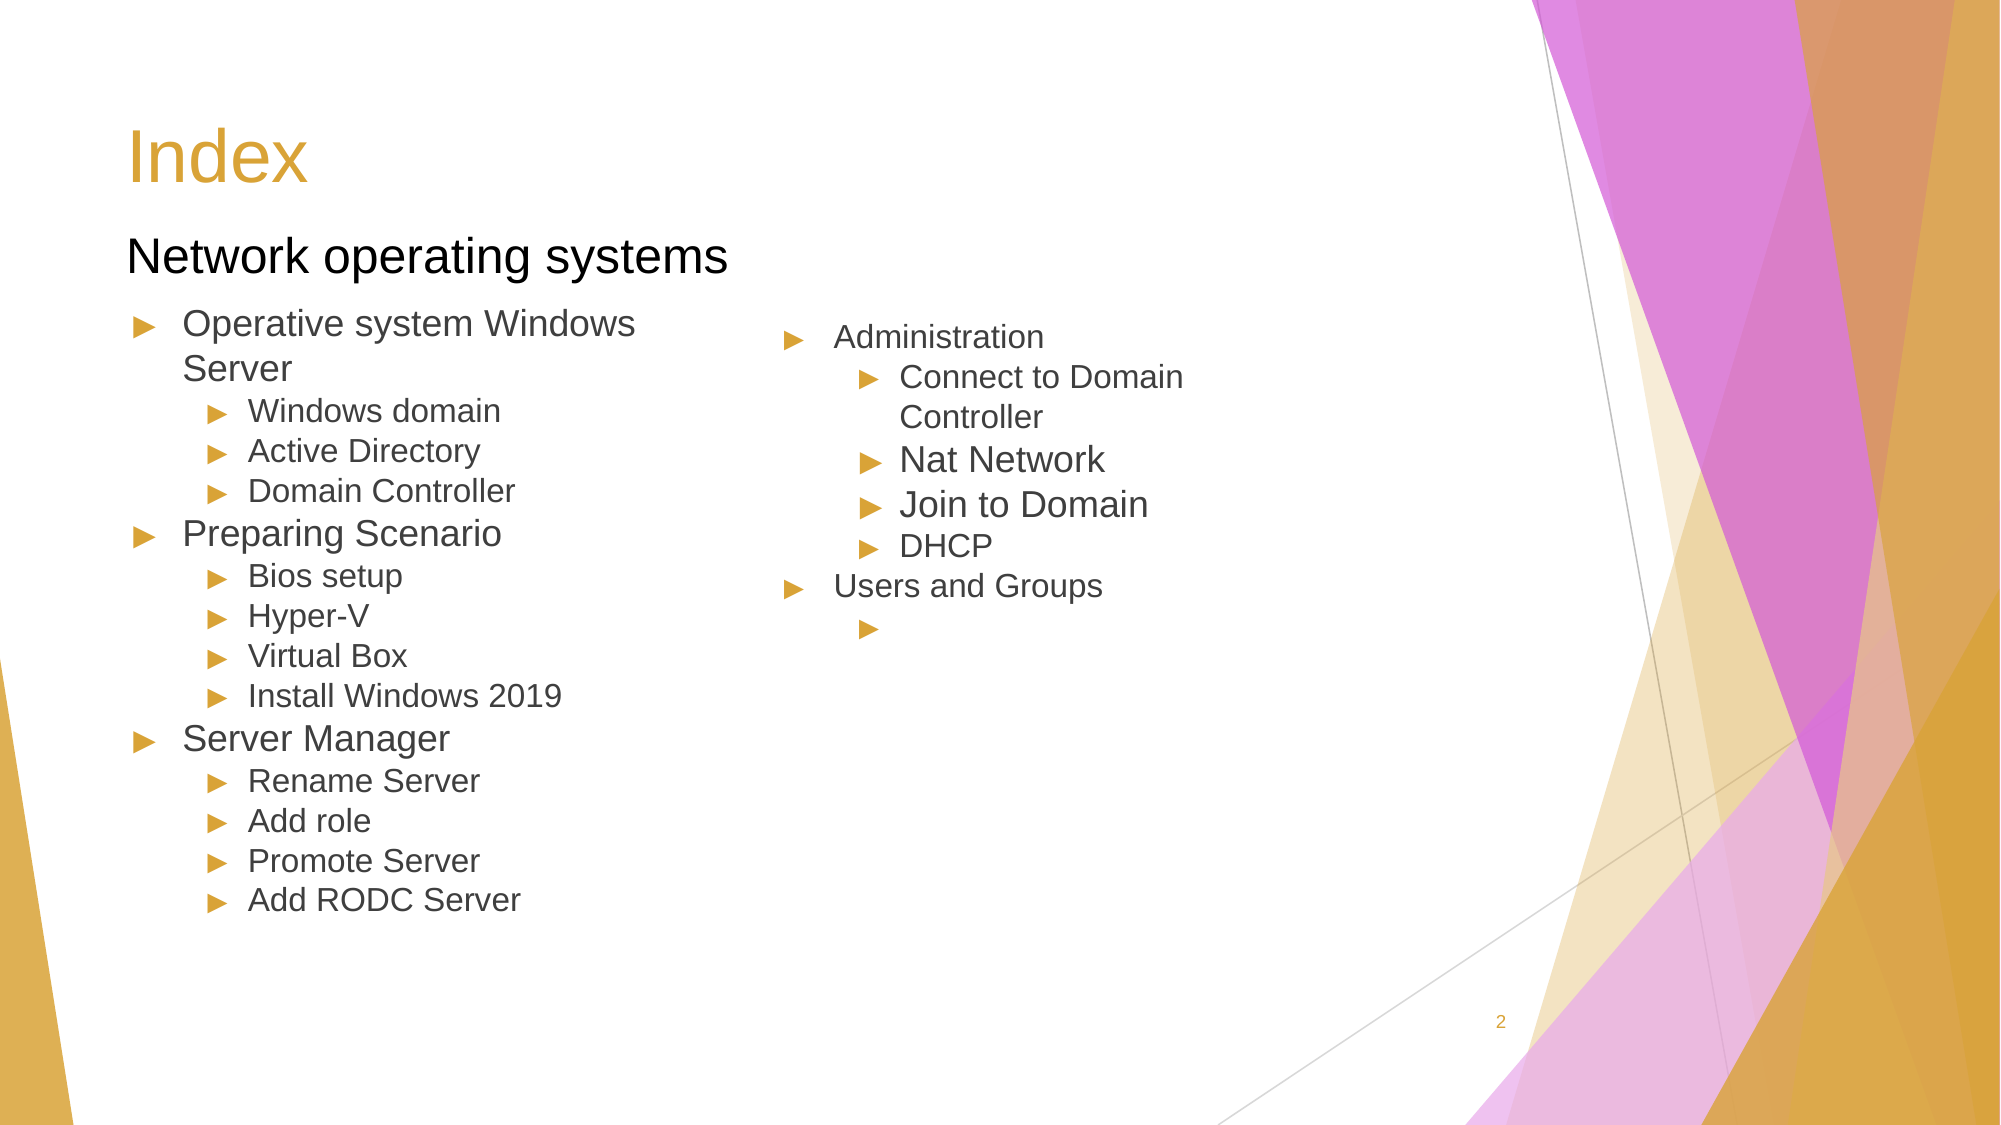

# Index
Network operating systems
Operative system Windows Server
Windows domain
Active Directory
Domain Controller
Preparing Scenario
Bios setup
Hyper-V
Virtual Box
Install Windows 2019
Server Manager
Rename Server
Add role
Promote Server
Add RODC Server

Administration
Connect to Domain Controller
Nat Network
Join to Domain
DHCP
Users and Groups

2